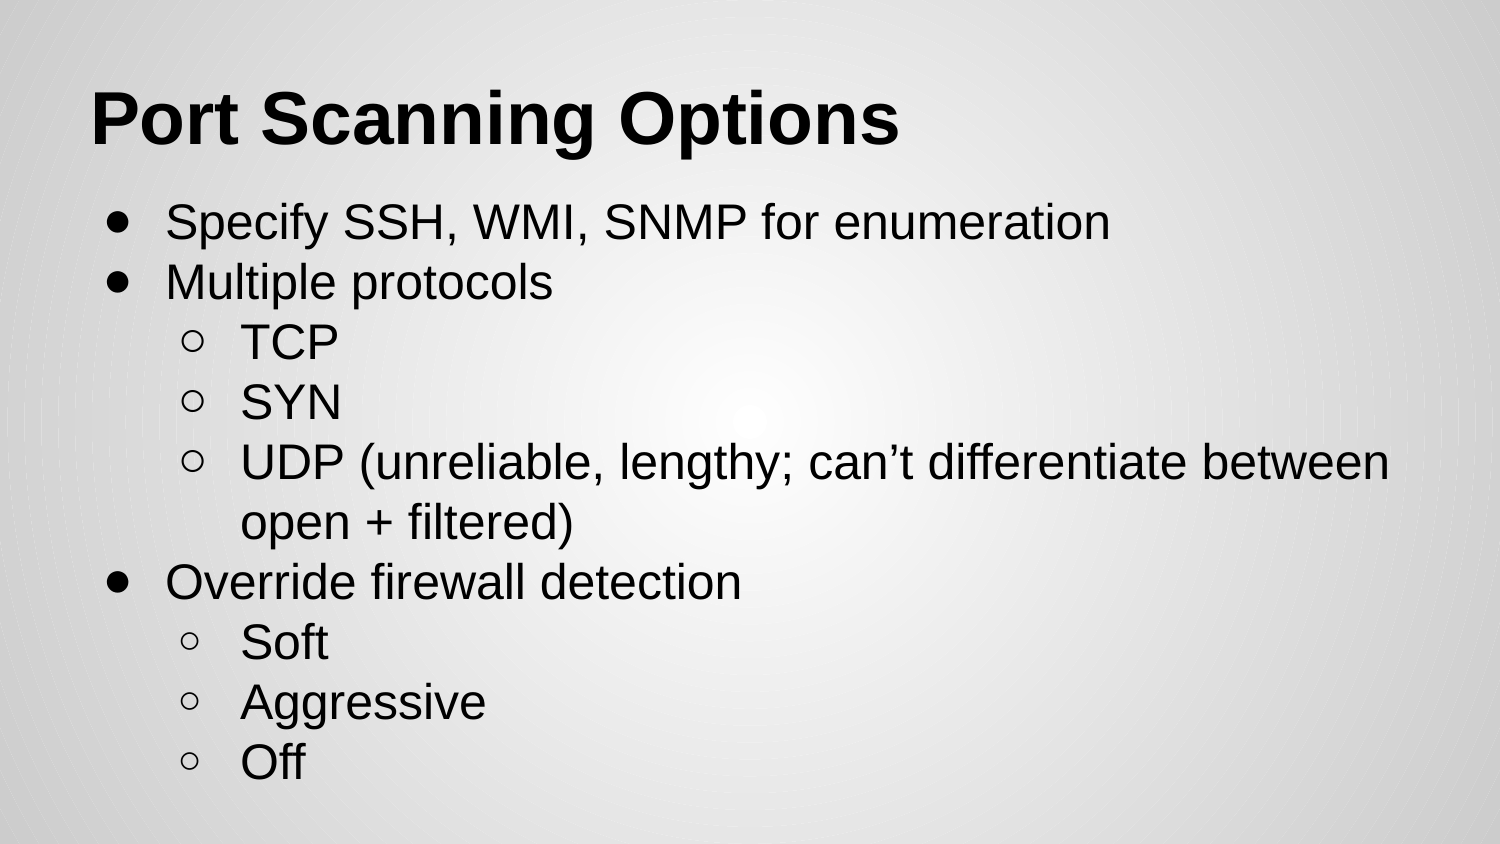

# Port Scanning Options
Specify SSH, WMI, SNMP for enumeration
Multiple protocols
TCP
SYN
UDP (unreliable, lengthy; can’t differentiate between open + filtered)
Override firewall detection
Soft
Aggressive
Off